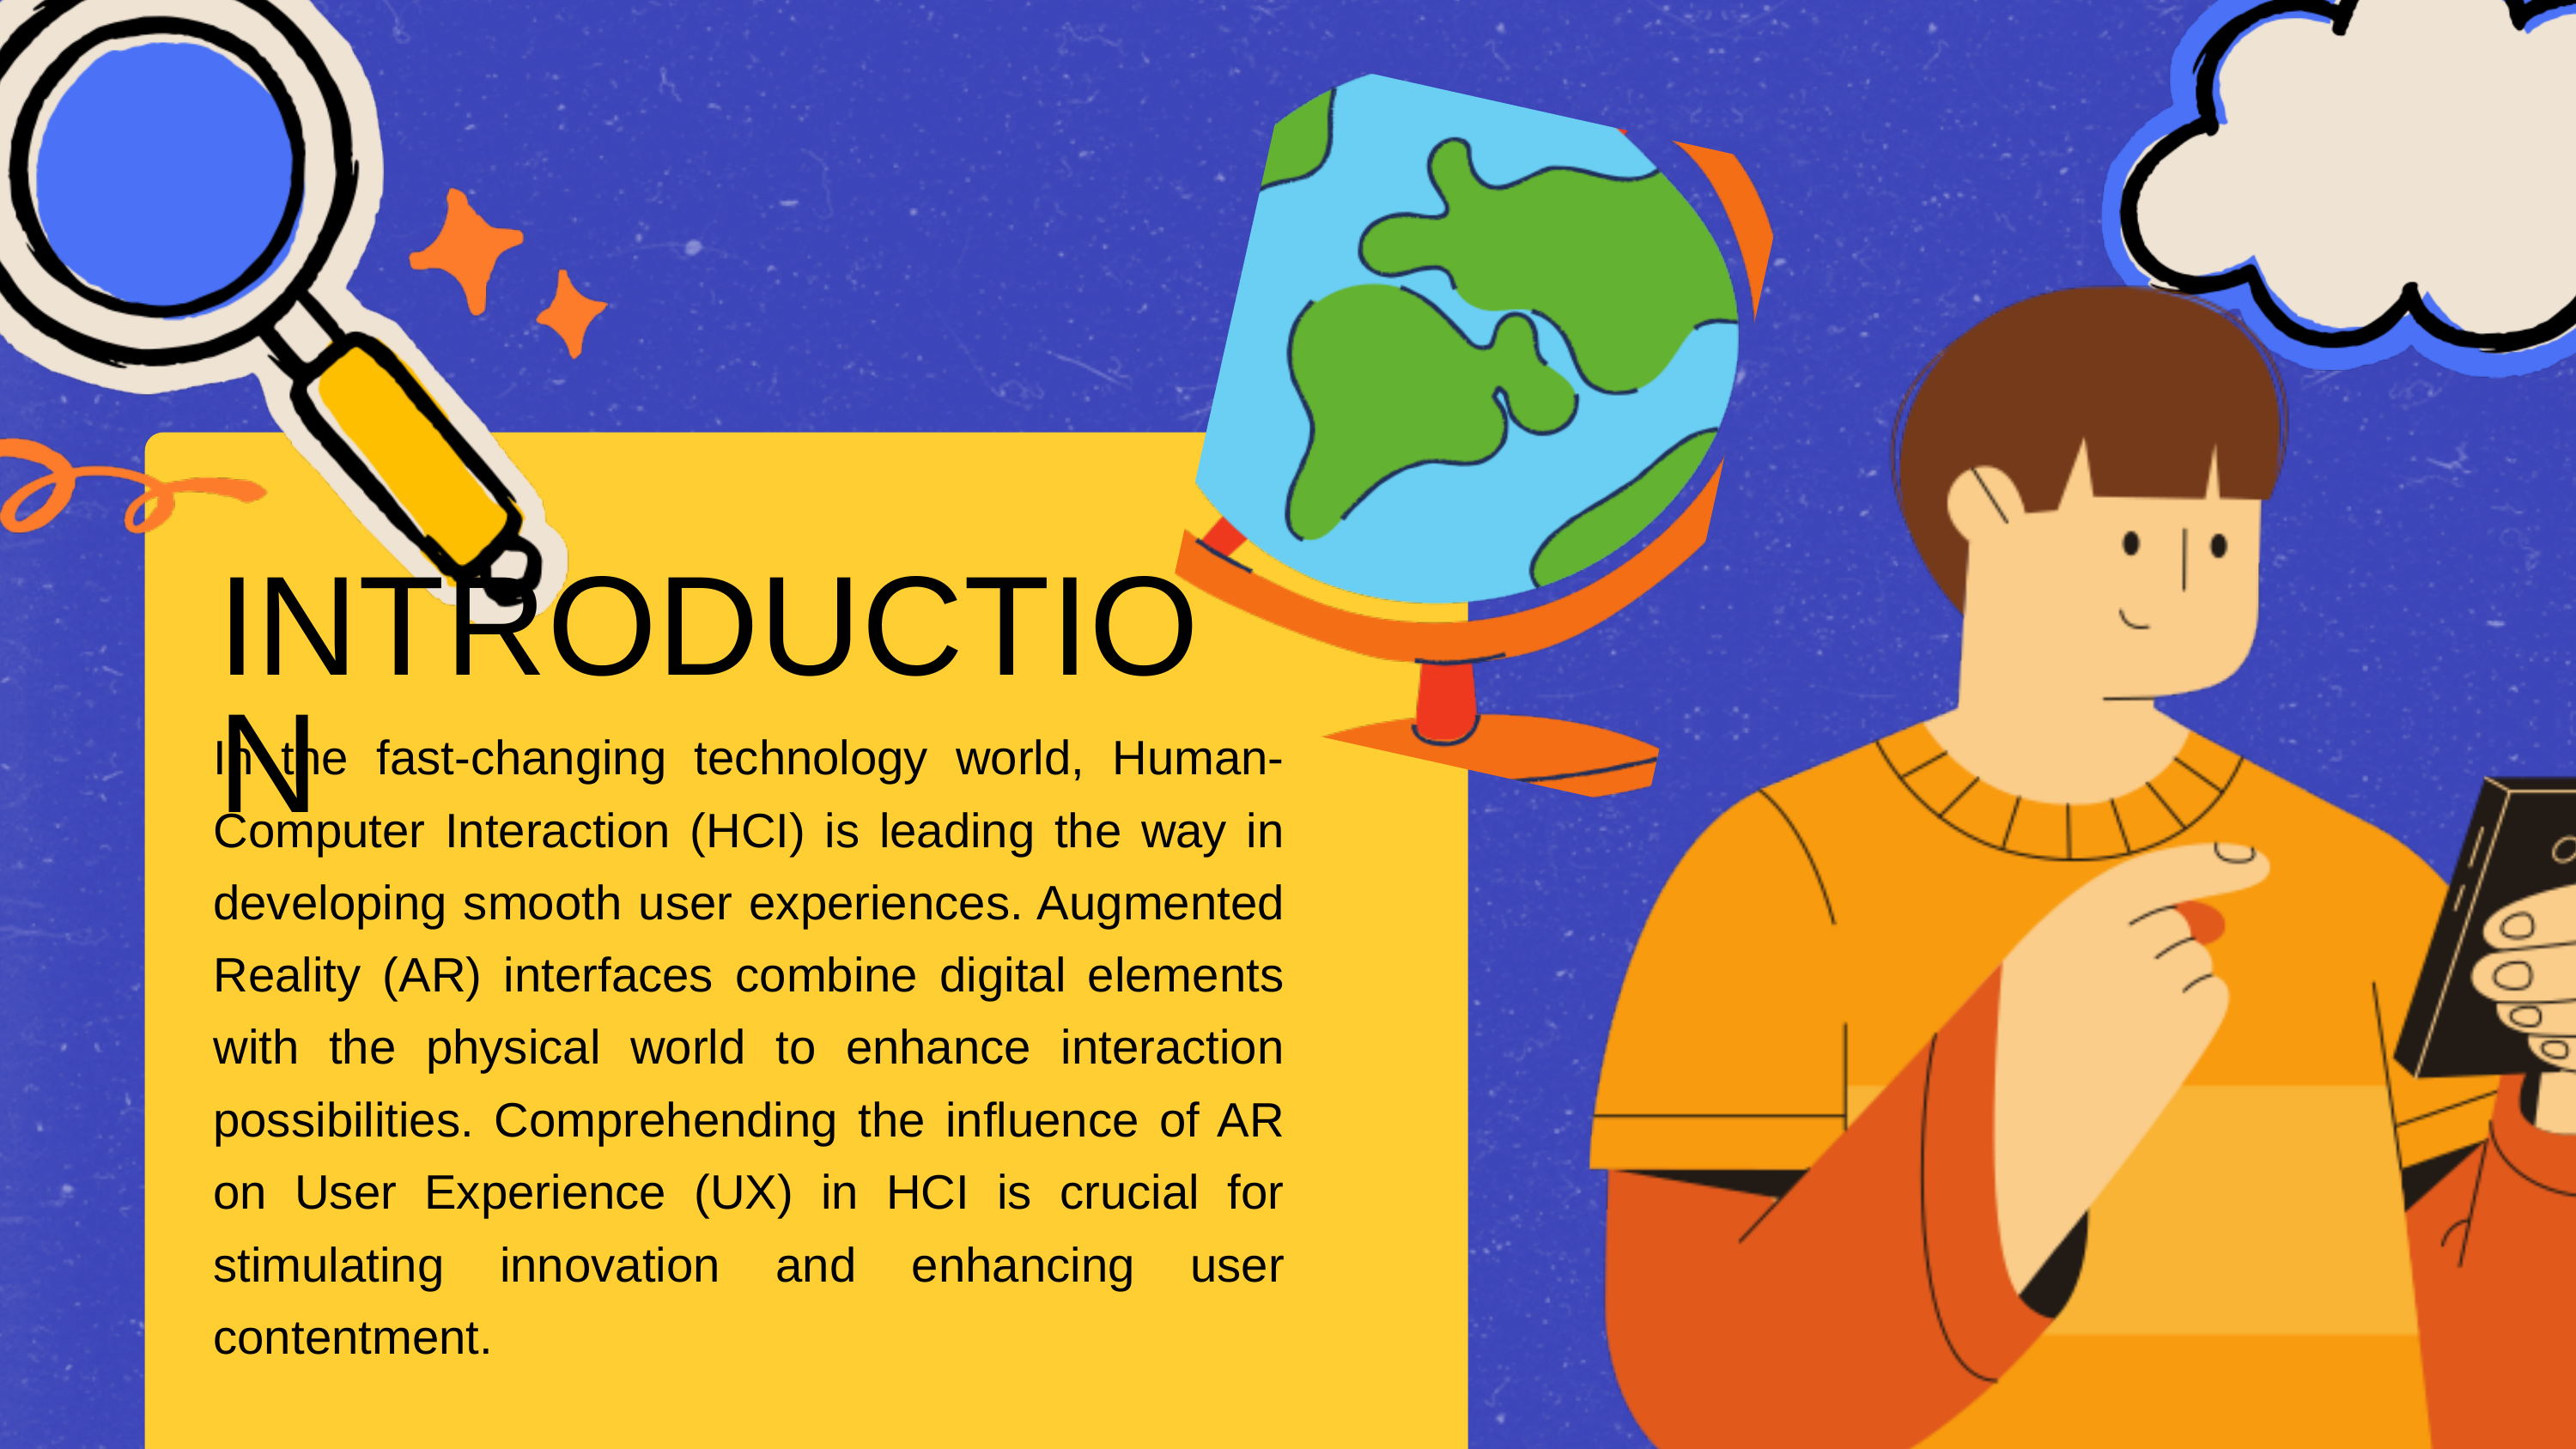

INTRODUCTION
In the fast-changing technology world, Human-Computer Interaction (HCI) is leading the way in developing smooth user experiences. Augmented Reality (AR) interfaces combine digital elements with the physical world to enhance interaction possibilities. Comprehending the influence of AR on User Experience (UX) in HCI is crucial for stimulating innovation and enhancing user contentment.